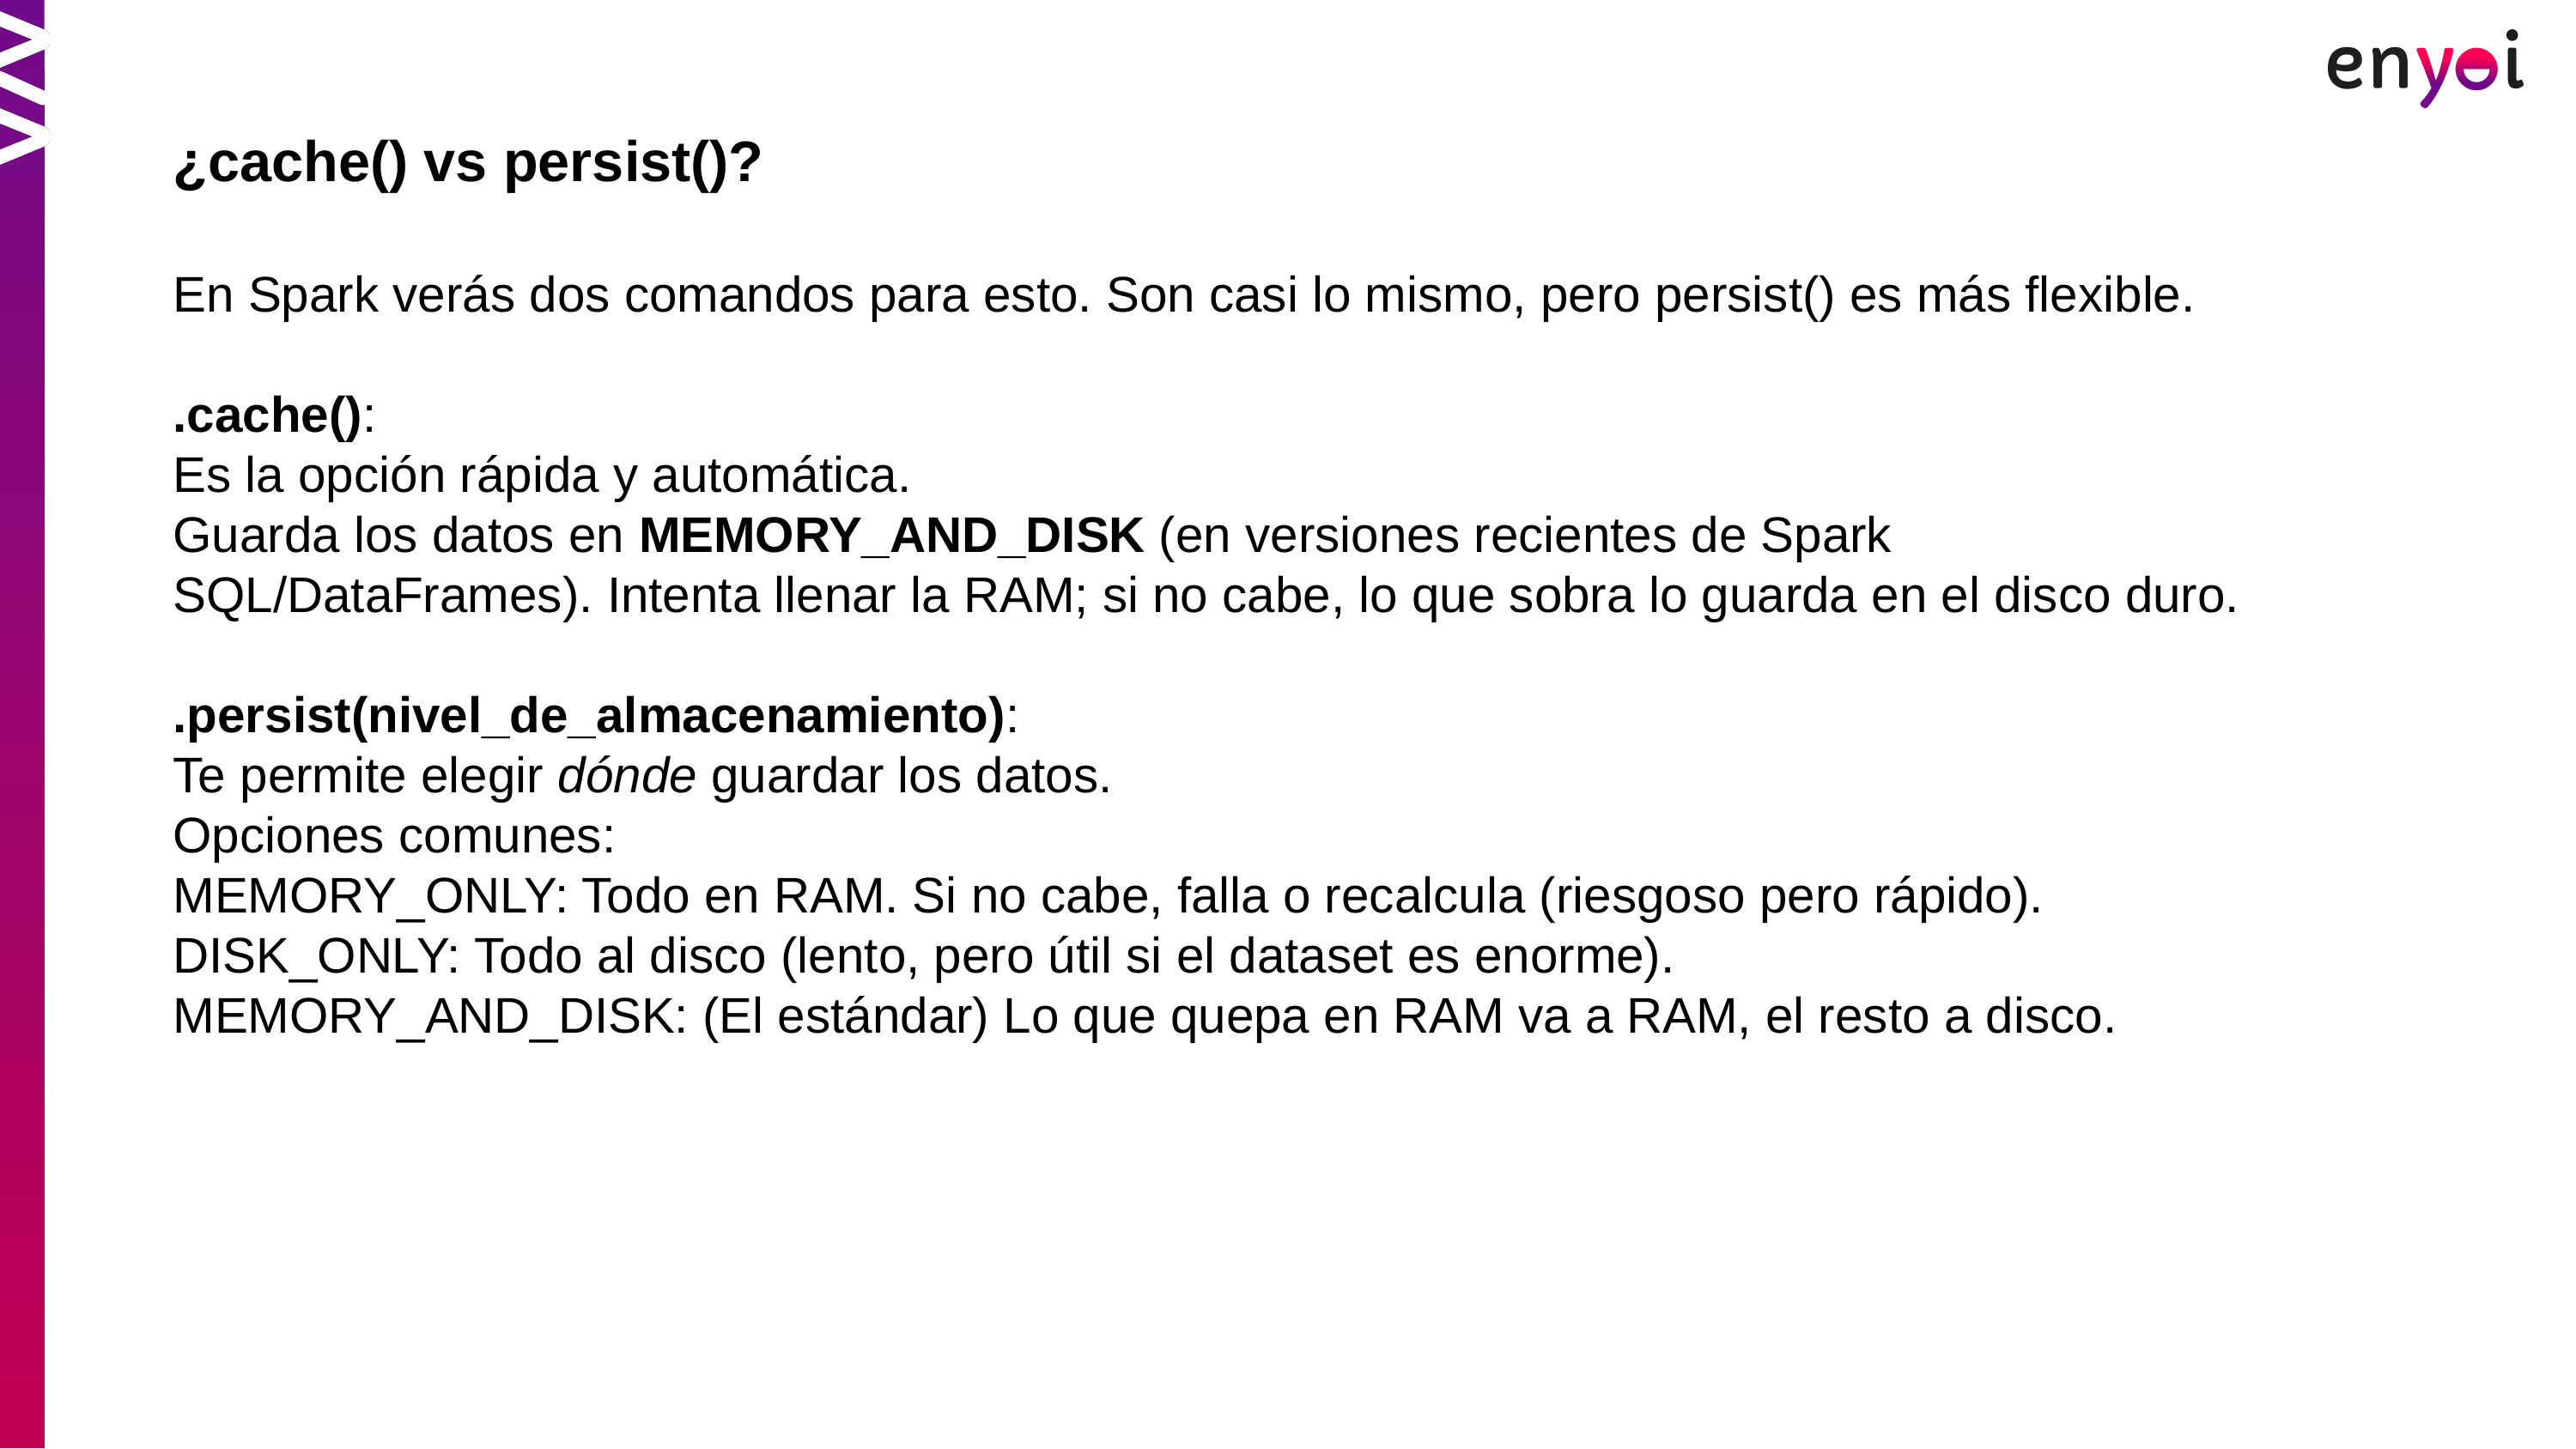

¿cache() vs persist()?

En Spark verás dos comandos para esto. Son casi lo mismo, pero persist() es más flexible.

.cache():
Es la opción rápida y automática.
Guarda los datos en MEMORY_AND_DISK (en versiones recientes de Spark SQL/DataFrames). Intenta llenar la RAM; si no cabe, lo que sobra lo guarda en el disco duro.

.persist(nivel_de_almacenamiento):
Te permite elegir dónde guardar los datos.
Opciones comunes:
MEMORY_ONLY: Todo en RAM. Si no cabe, falla o recalcula (riesgoso pero rápido).
DISK_ONLY: Todo al disco (lento, pero útil si el dataset es enorme).
MEMORY_AND_DISK: (El estándar) Lo que quepa en RAM va a RAM, el resto a disco.